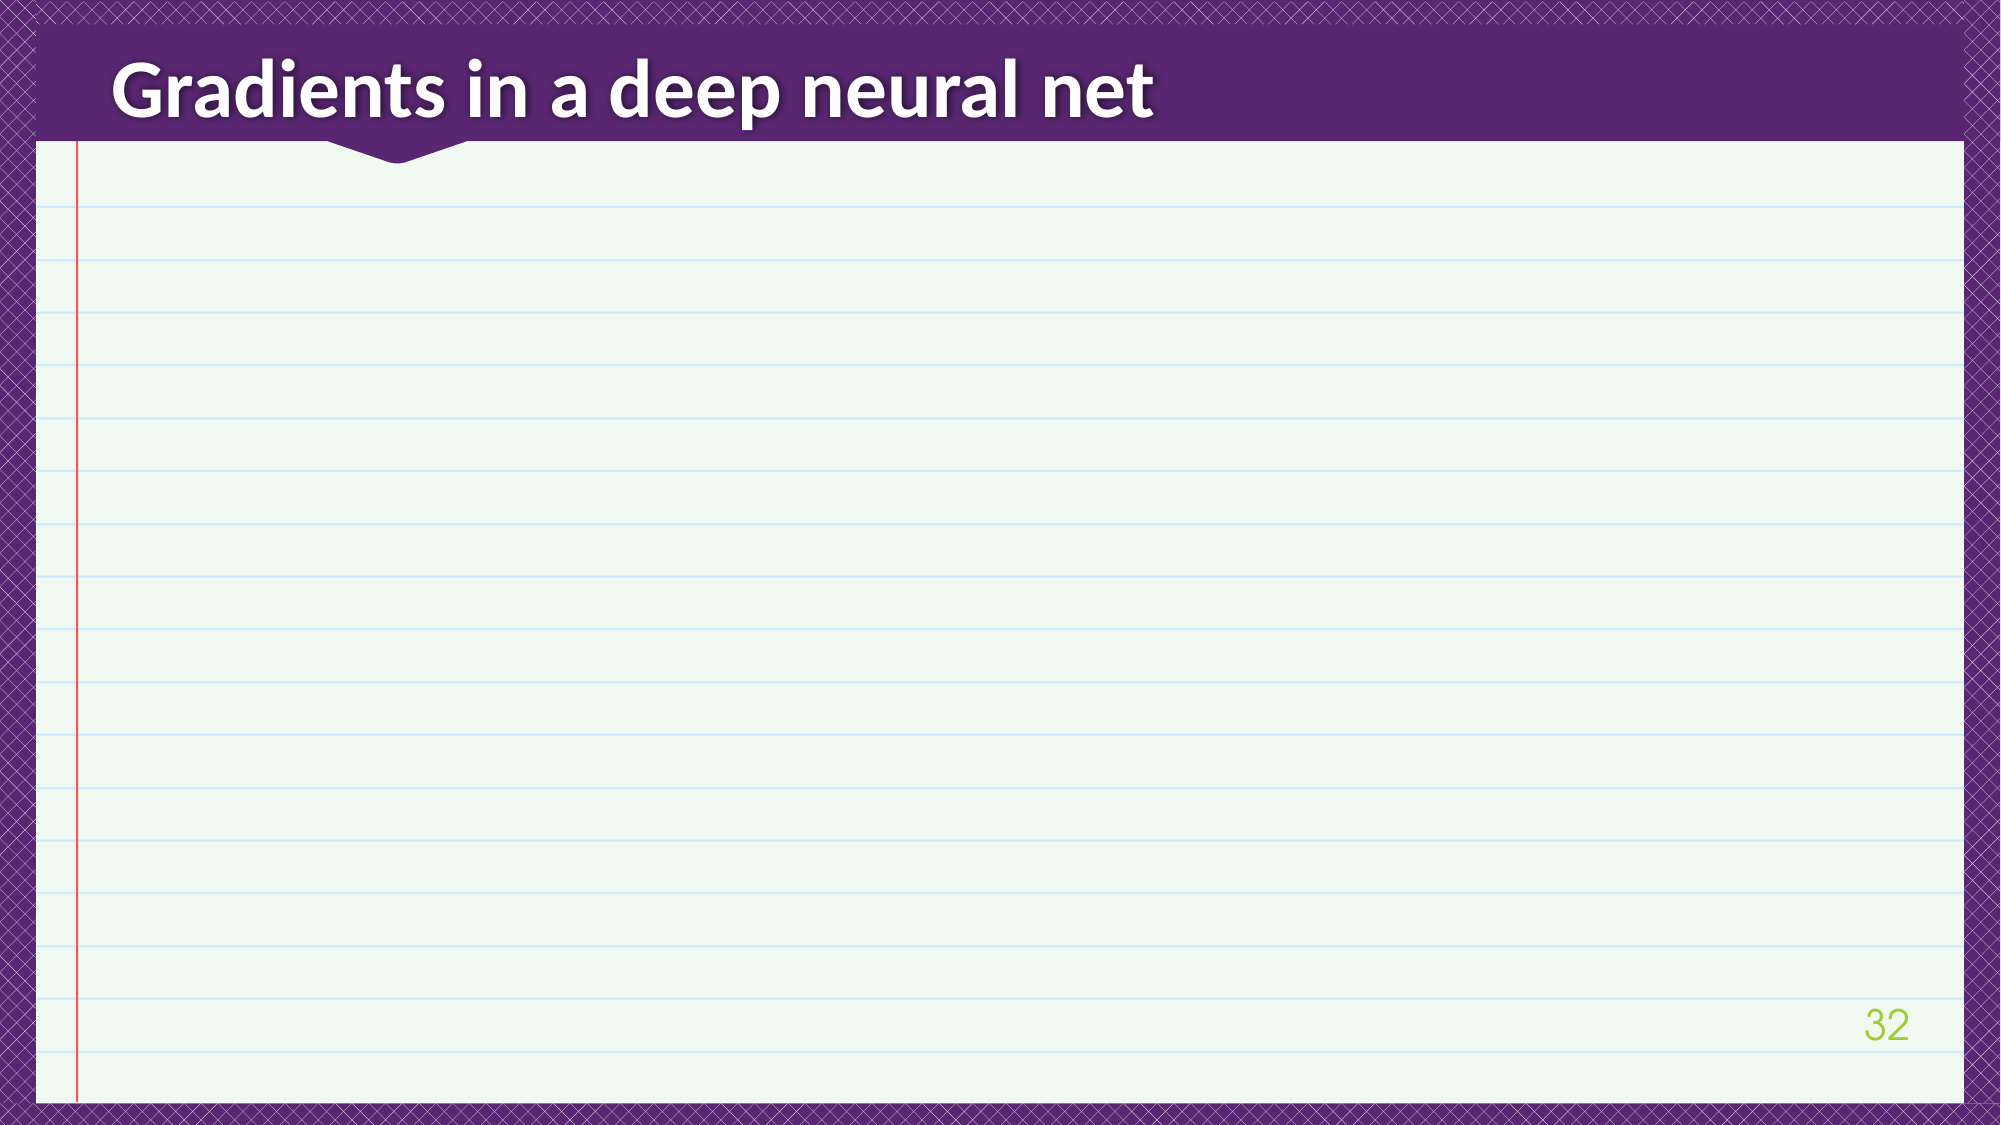

# Gradients in a deep neural net
32